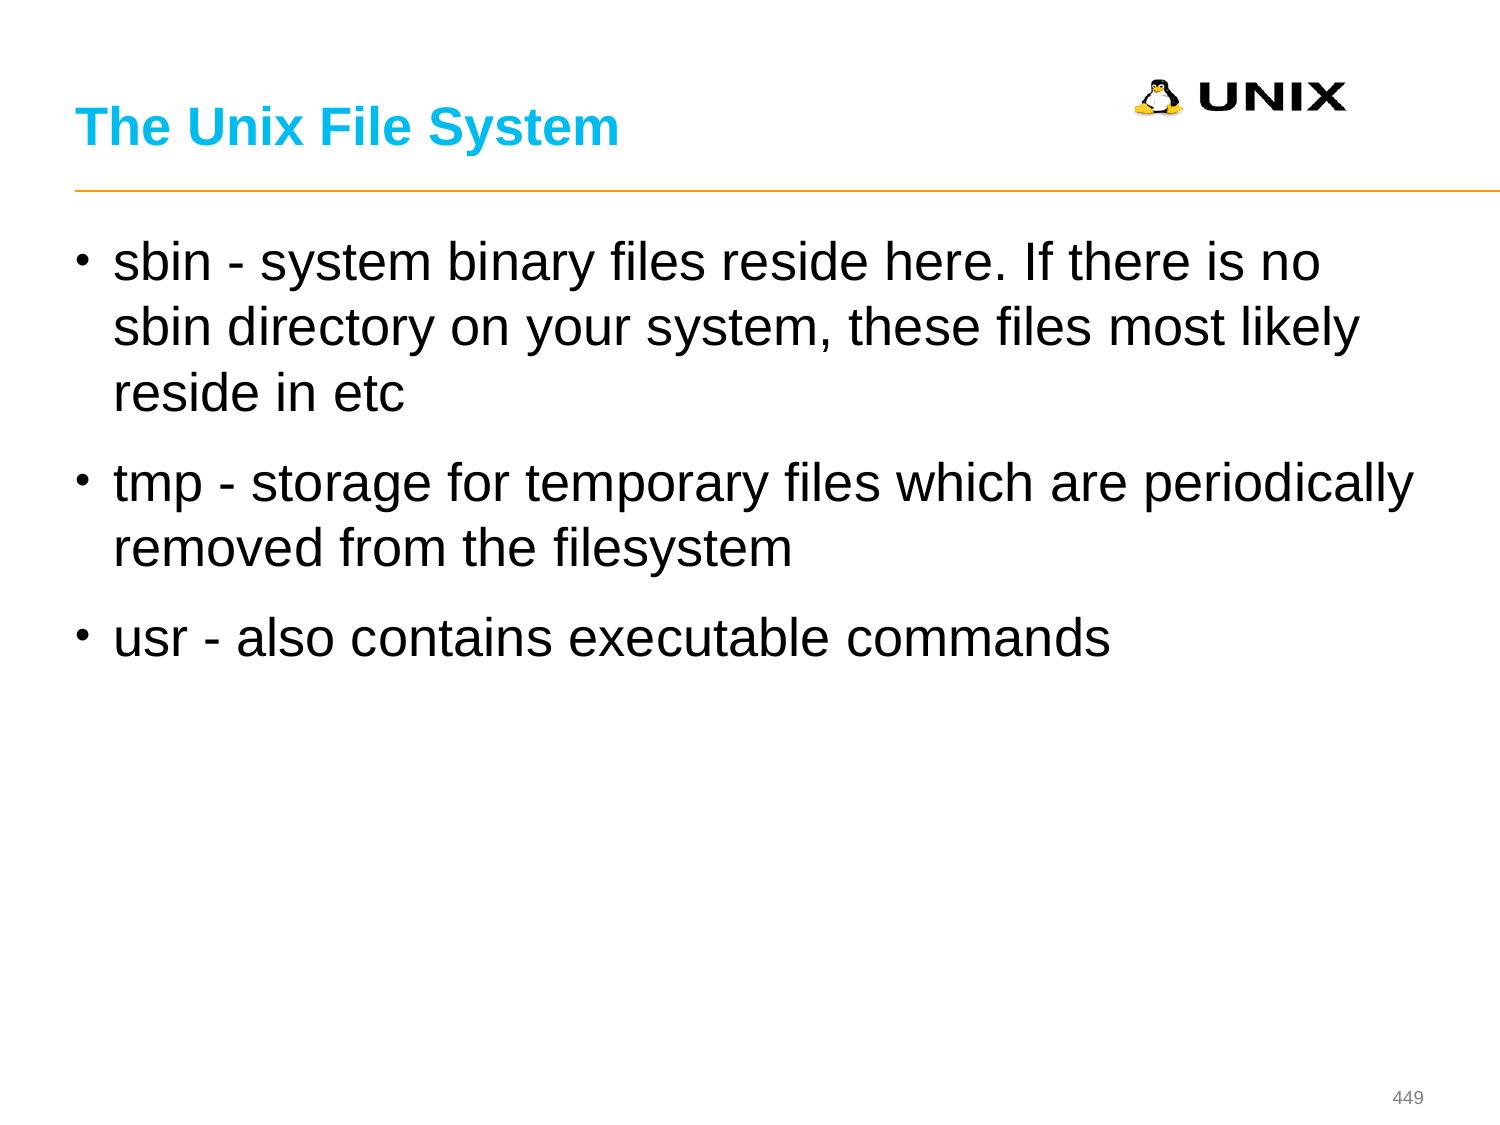

# The Unix File System
sbin - system binary files reside here. If there is no sbin directory on your system, these files most likely reside in etc
tmp - storage for temporary files which are periodically removed from the filesystem
usr - also contains executable commands